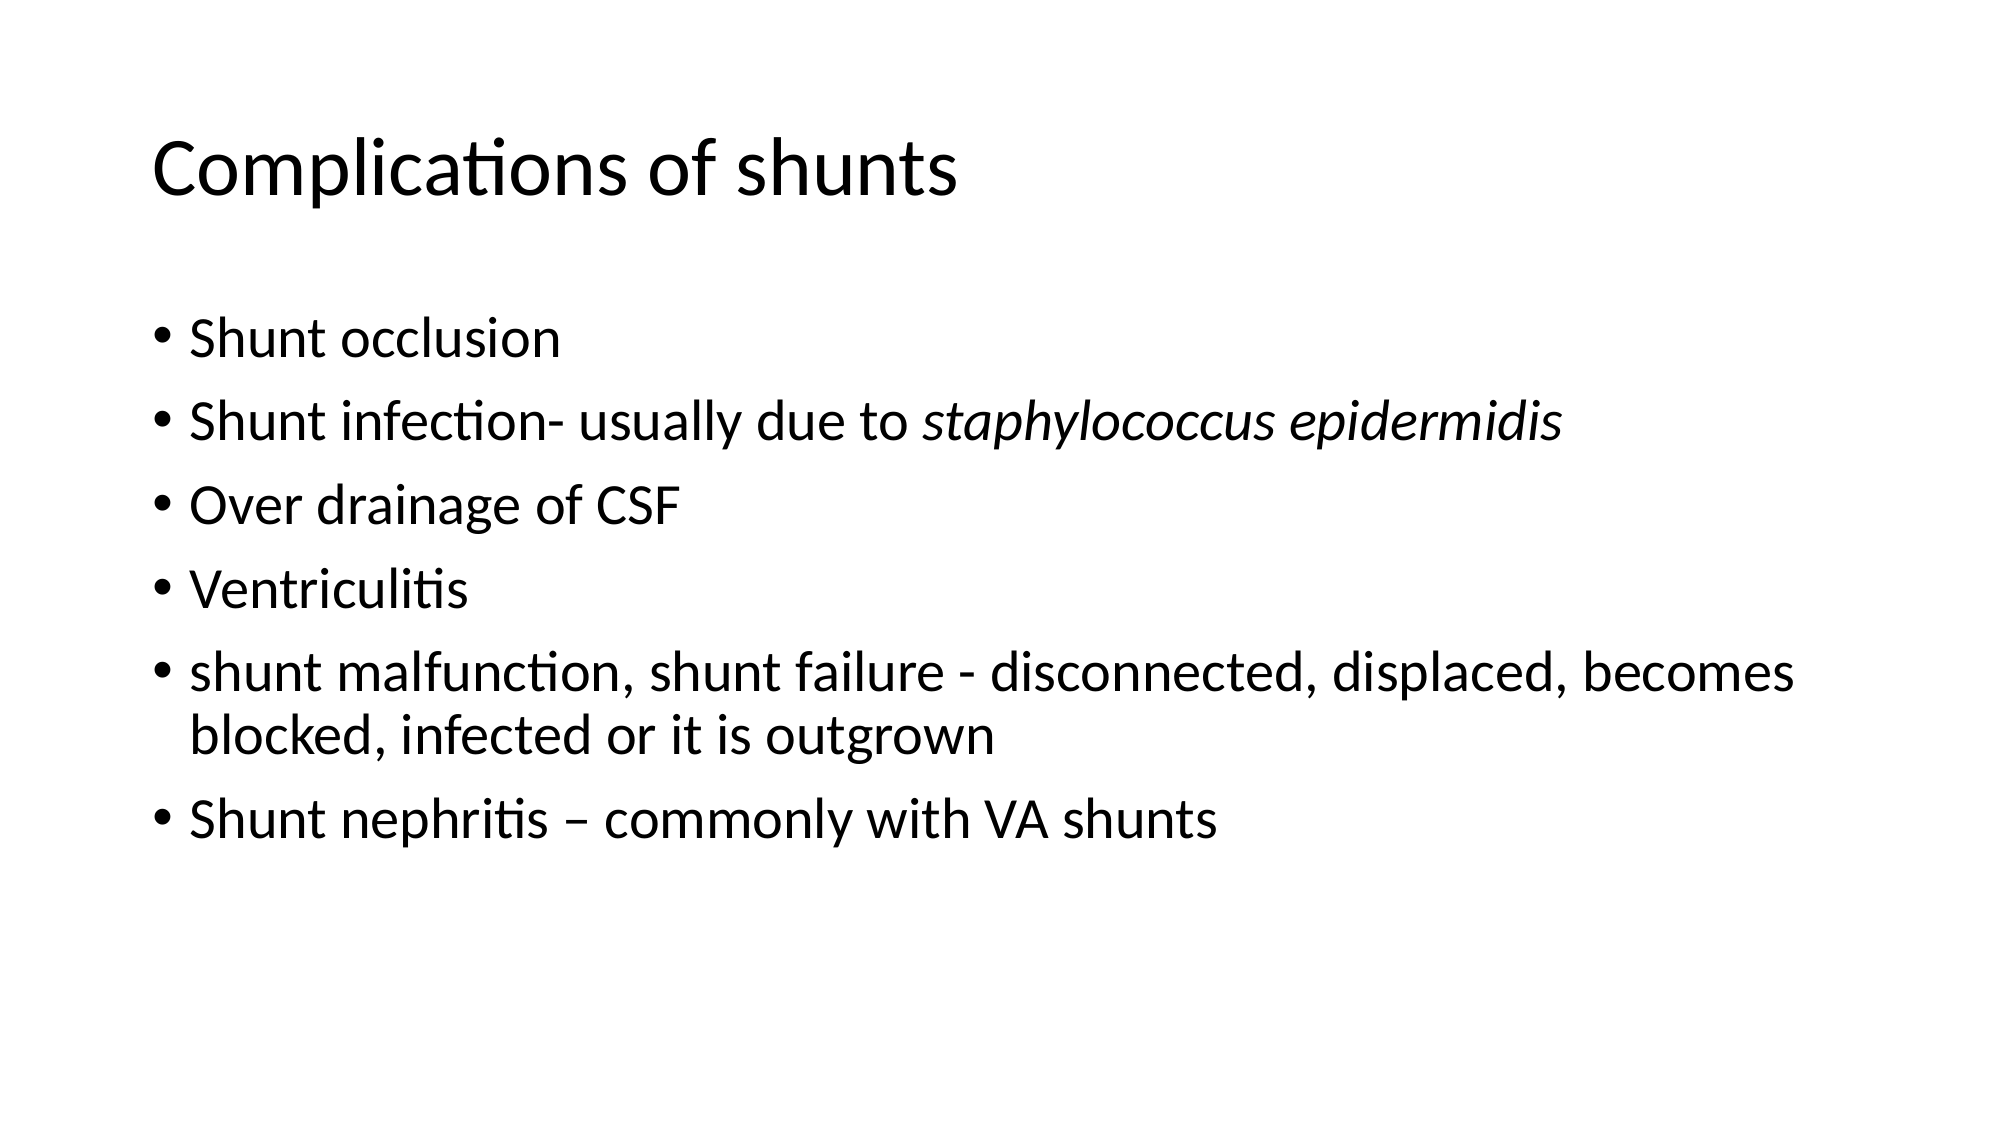

# Complications of shunts
Shunt occlusion
Shunt infection- usually due to staphylococcus epidermidis
Over drainage of CSF
Ventriculitis
shunt malfunction, shunt failure - disconnected, displaced, becomes blocked, infected or it is outgrown
Shunt nephritis – commonly with VA shunts